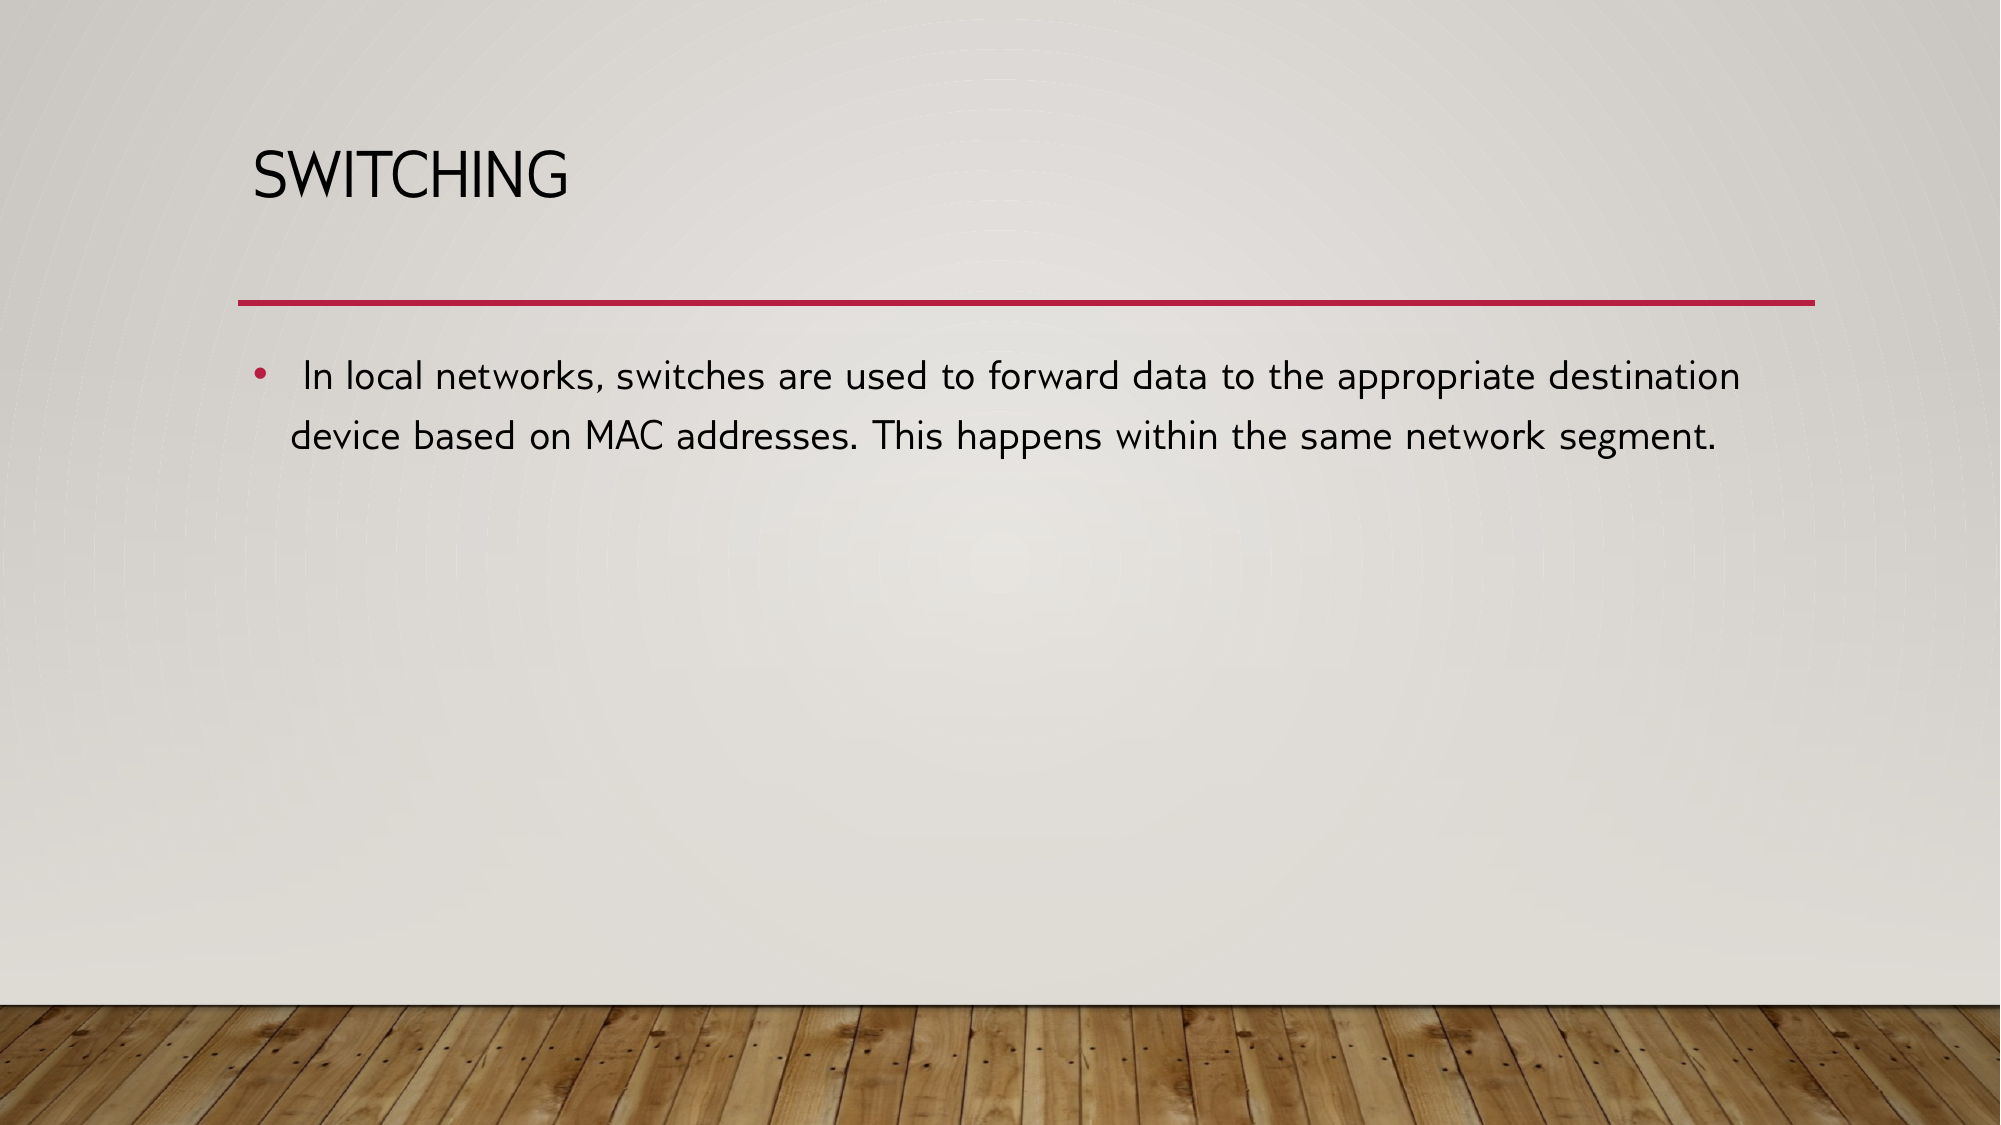

# SWITCHING
 In local networks, switches are used to forward data to the appropriate destination device based on MAC addresses. This happens within the same network segment.